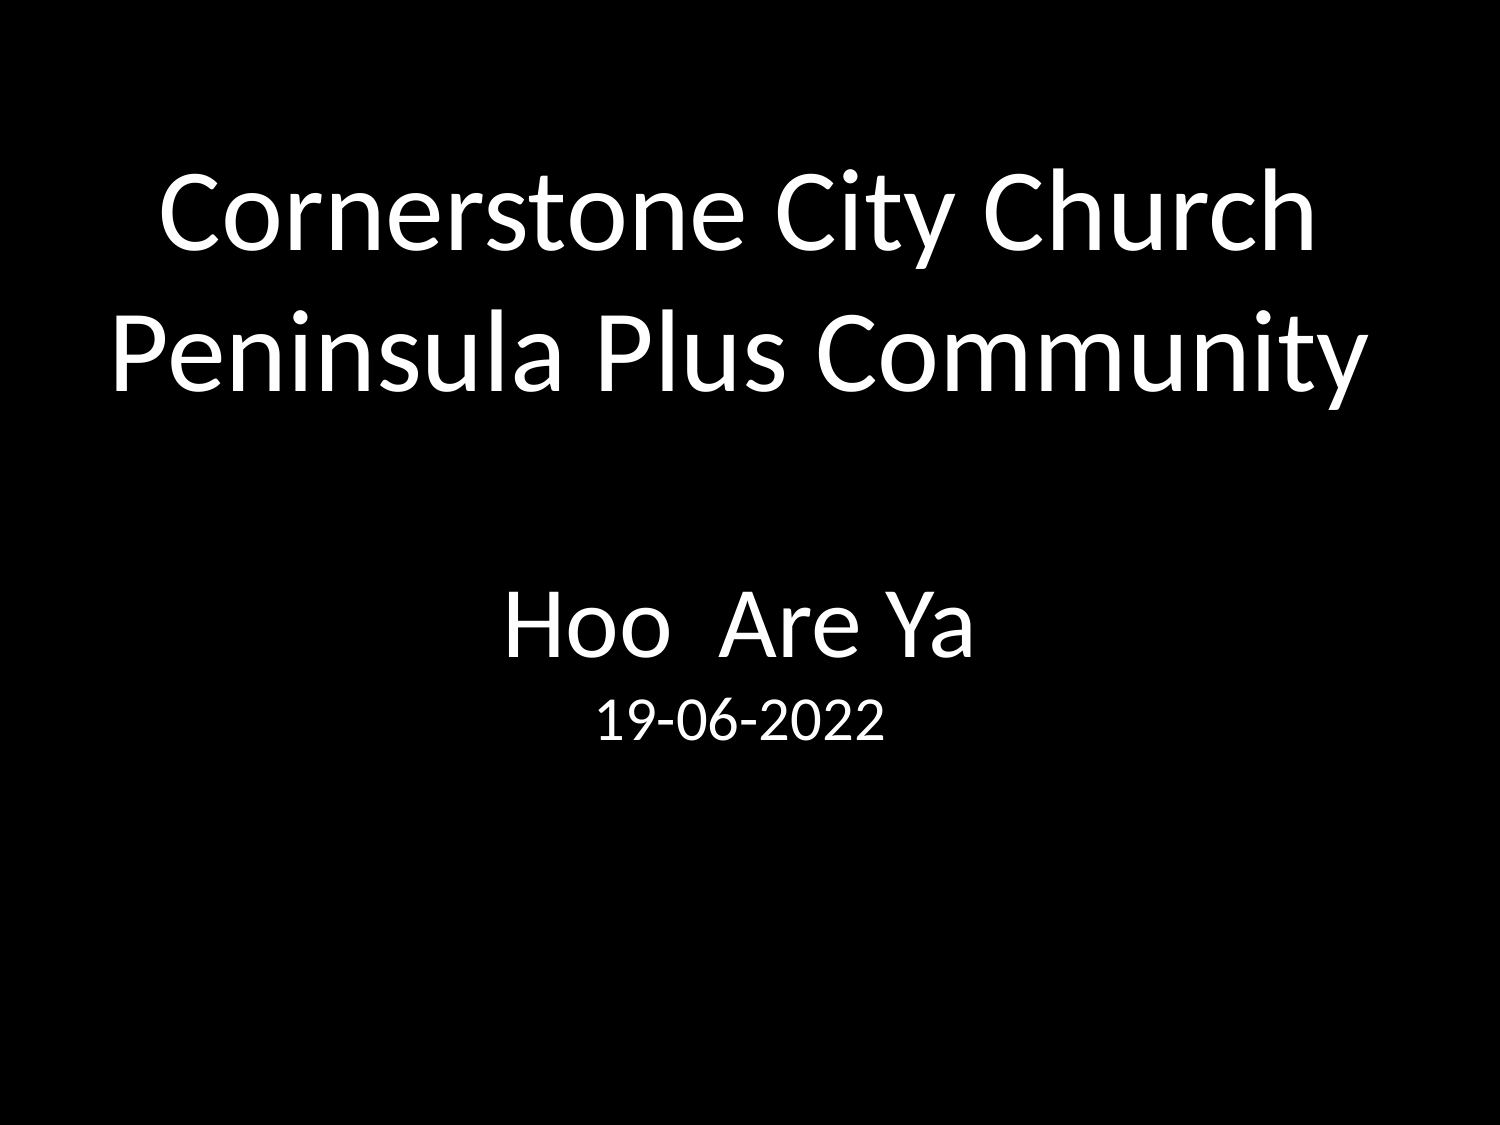

Cornerstone City Church
Peninsula Plus Community
Hoo  Are Ya
19-06-2022